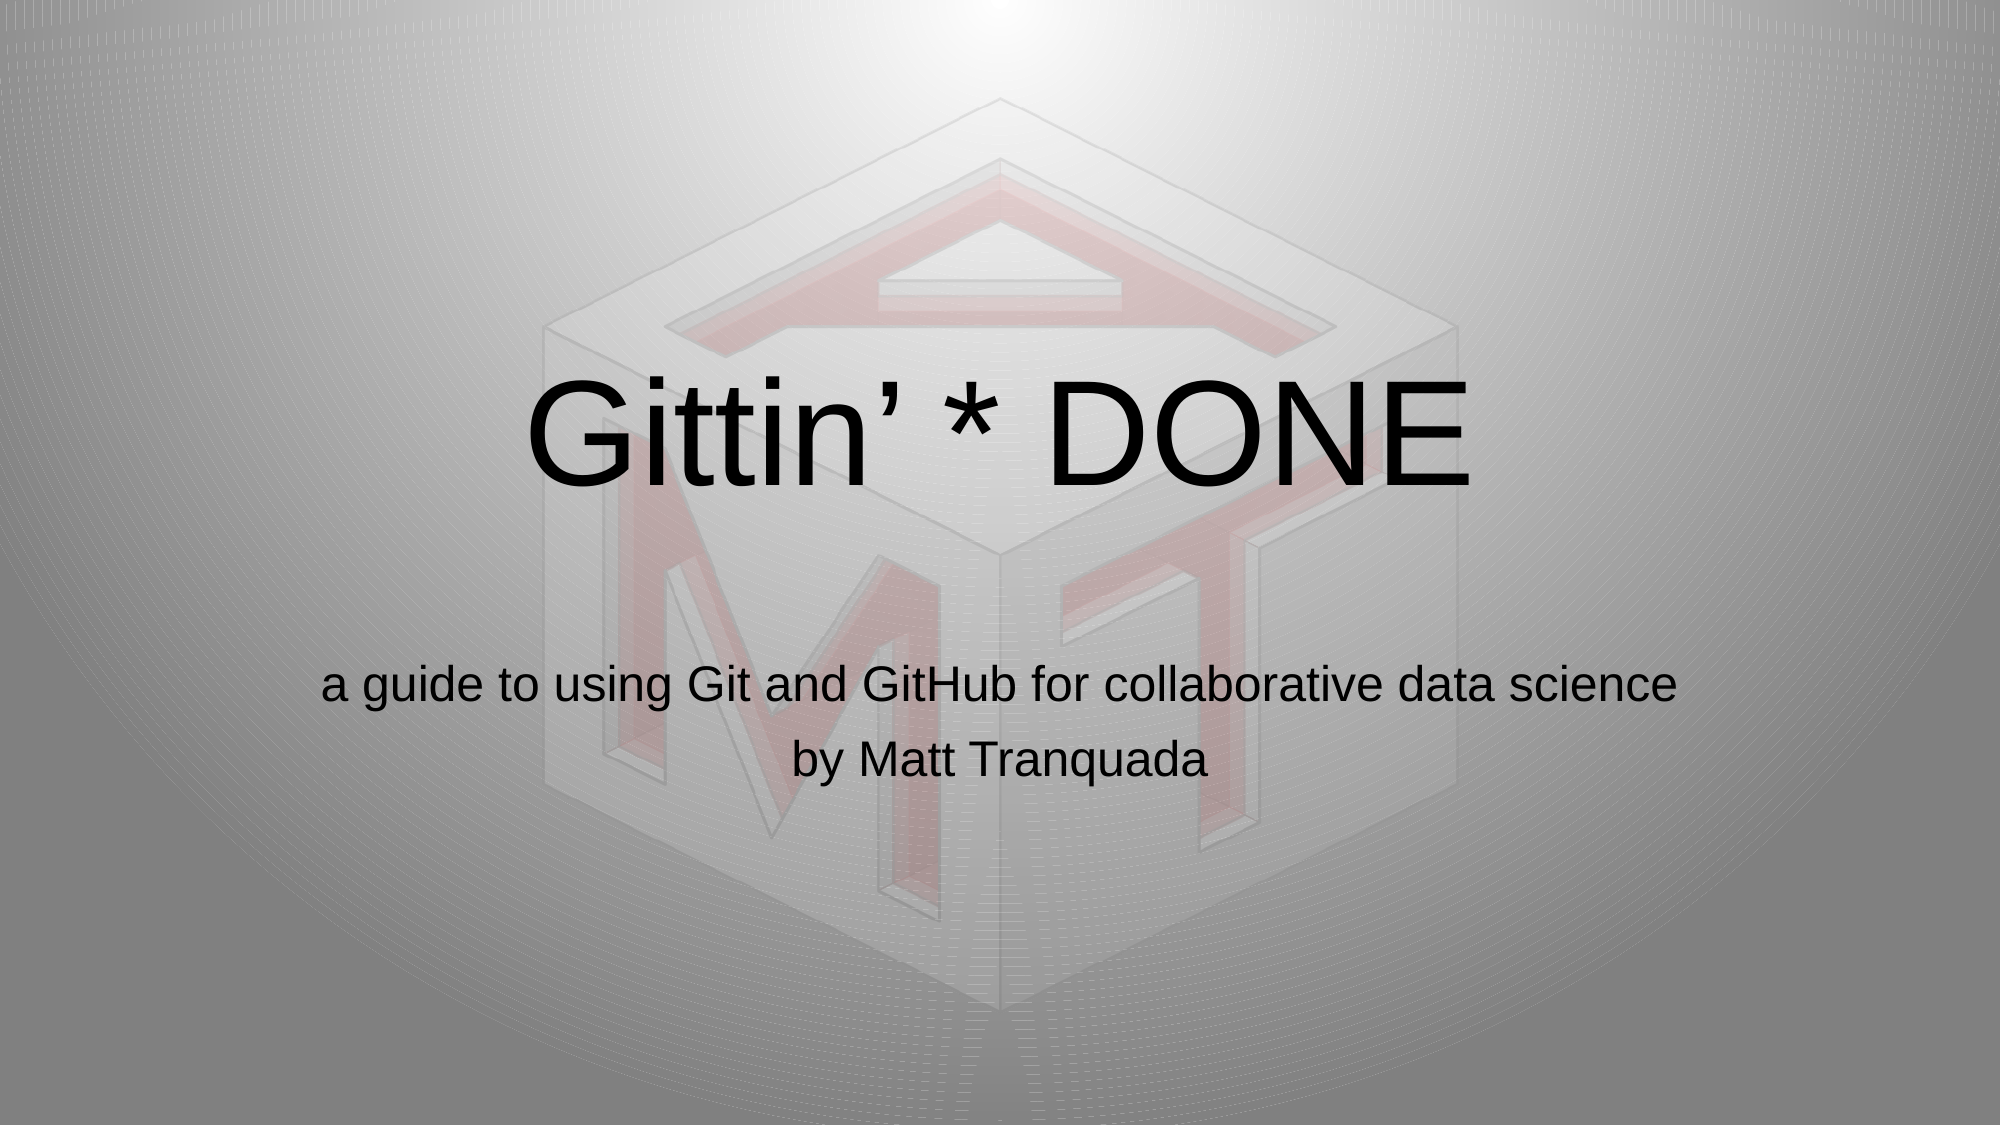

# Gittin’ * DONE
a guide to using Git and GitHub for collaborative data science
by Matt Tranquada